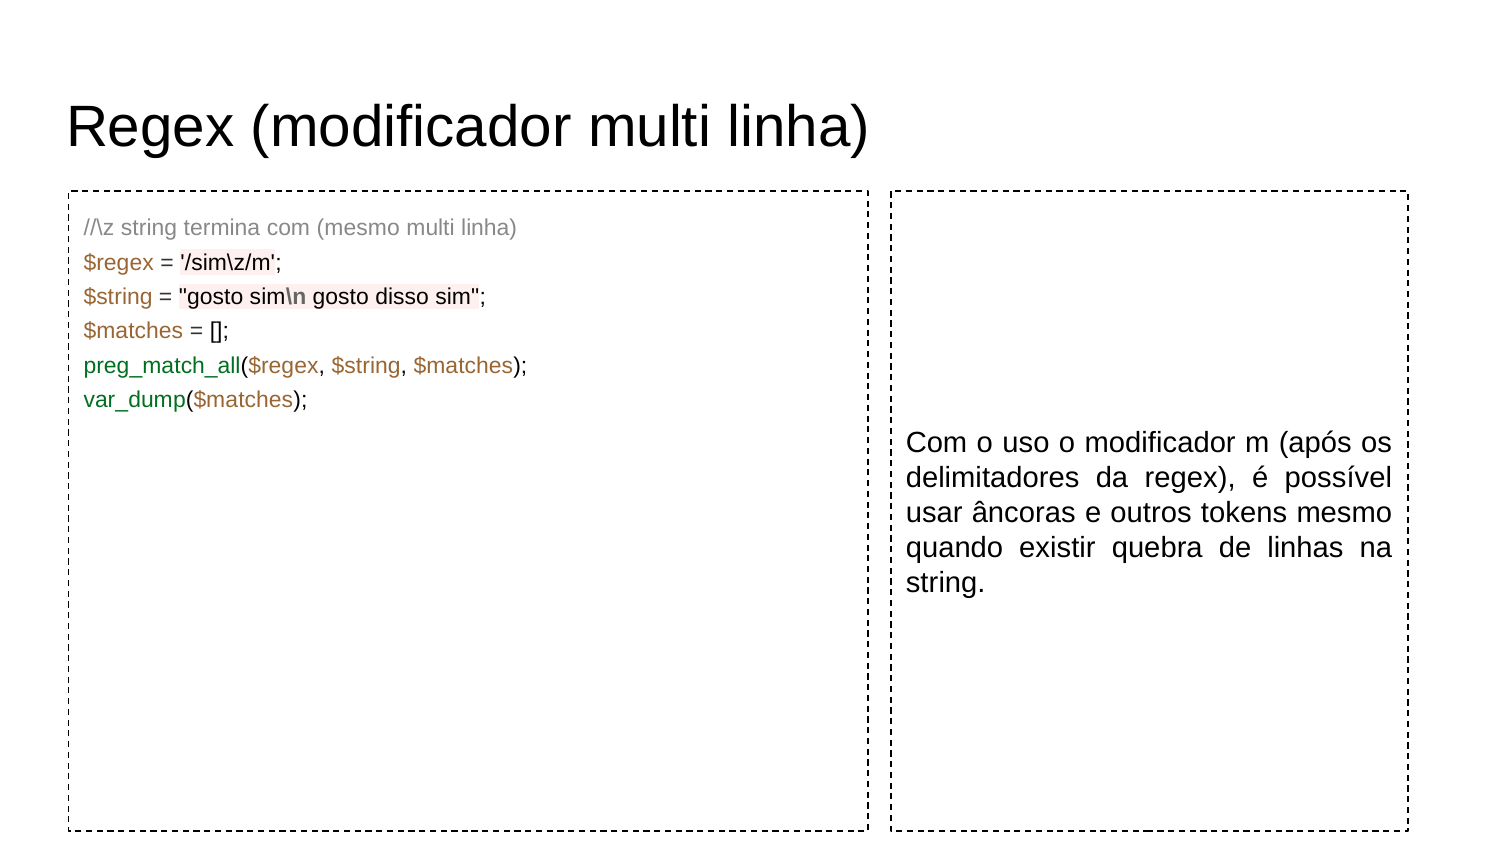

# Regex (modificador multi linha)
//\z string termina com (mesmo multi linha)
$regex = '/sim\z/m';
$string = "gosto sim\n gosto disso sim";
$matches = [];
preg_match_all($regex, $string, $matches);
var_dump($matches);
Com o uso o modificador m (após os delimitadores da regex), é possível usar âncoras e outros tokens mesmo quando existir quebra de linhas na string.